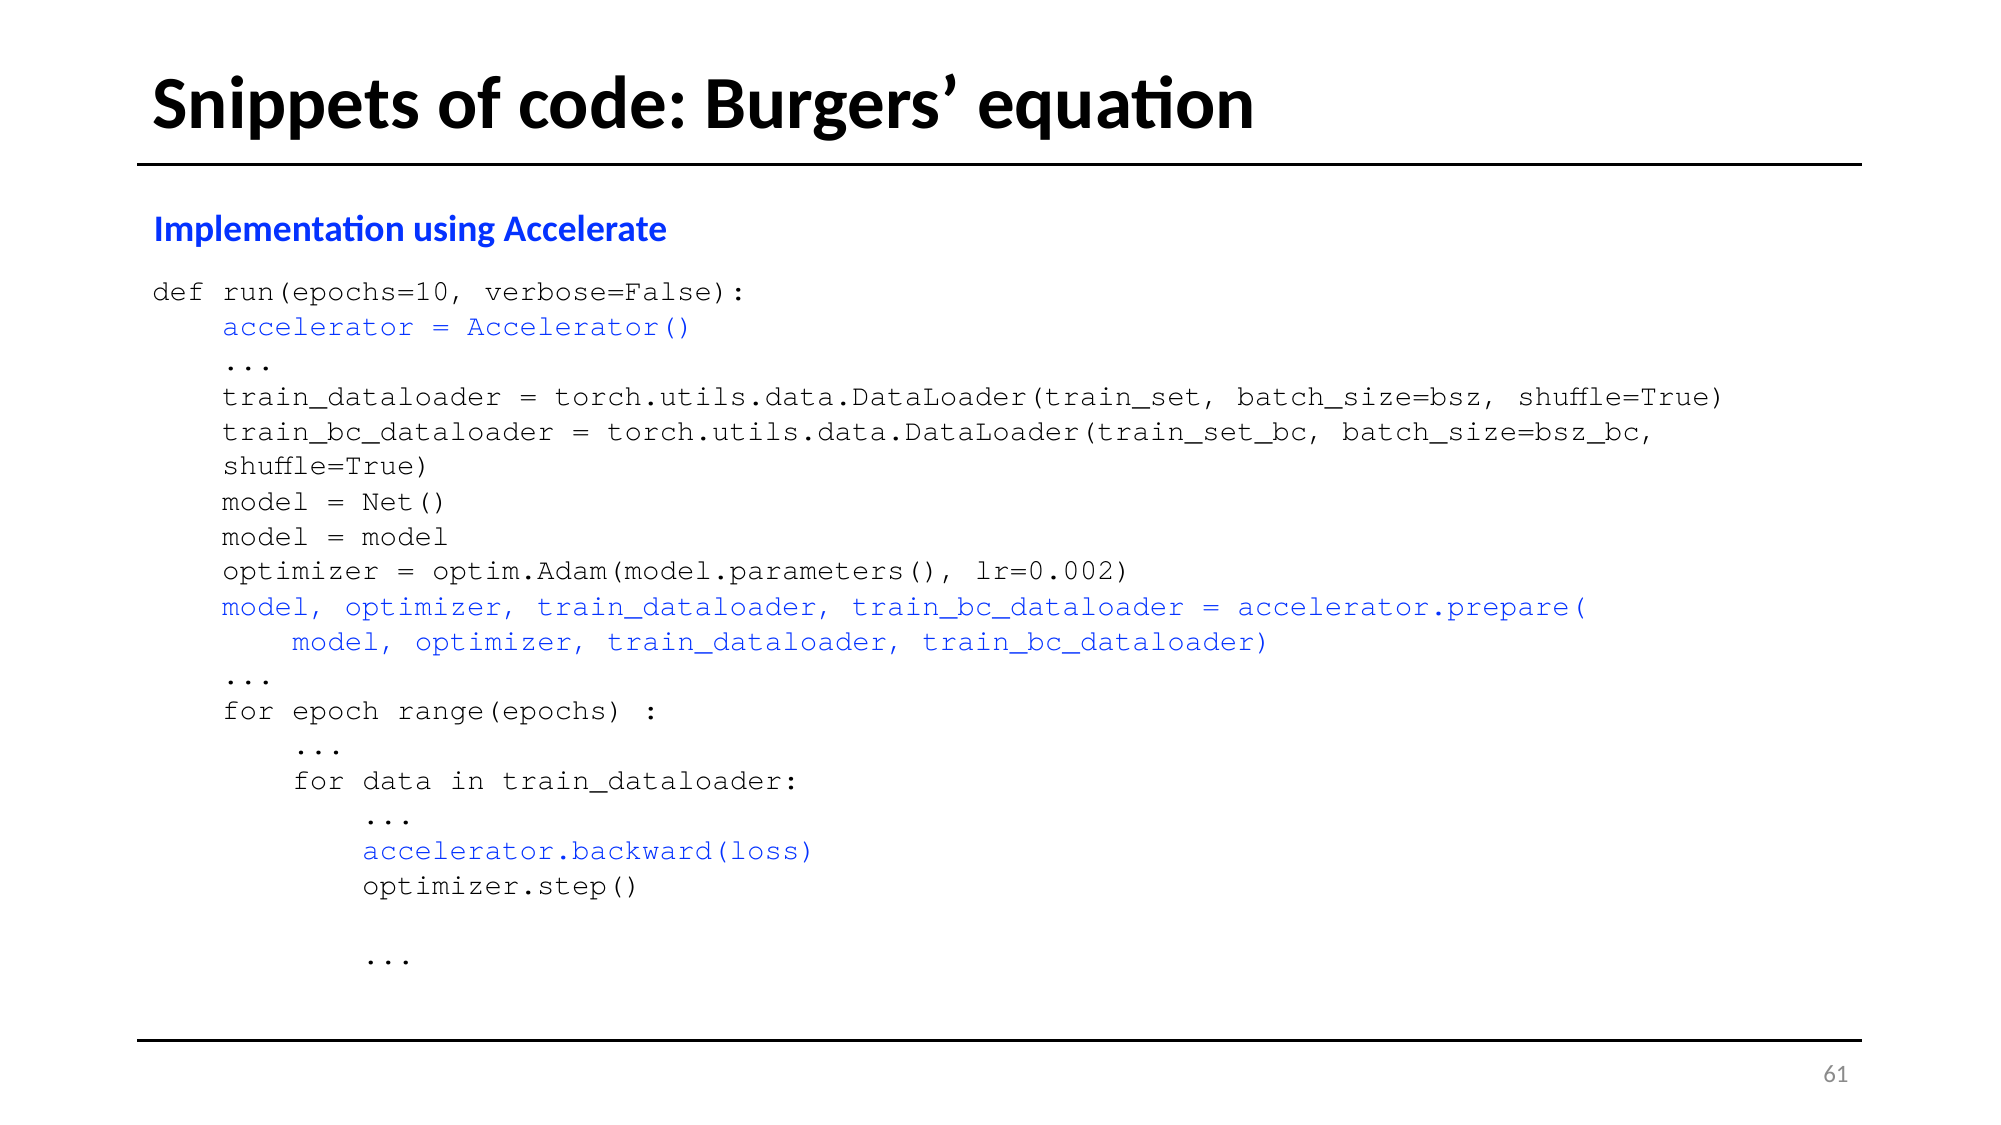

# Snippets of code: Burgers’ equation
Implementation using Accelerate
def run(epochs=10, verbose=False):
    accelerator = Accelerator()
    ...
    train_dataloader = torch.utils.data.DataLoader(train_set, batch_size=bsz, shuffle=True)
    train_bc_dataloader = torch.utils.data.DataLoader(train_set_bc, batch_size=bsz_bc,
    shuffle=True)
    model = Net()
    model = model
    optimizer = optim.Adam(model.parameters(), lr=0.002)
    model, optimizer, train_dataloader, train_bc_dataloader = accelerator.prepare(
        model, optimizer, train_dataloader, train_bc_dataloader)
    ...
    for epoch range(epochs) :
        ...
        for data in train_dataloader:
            ...
            accelerator.backward(loss)
            optimizer.step()

            ...